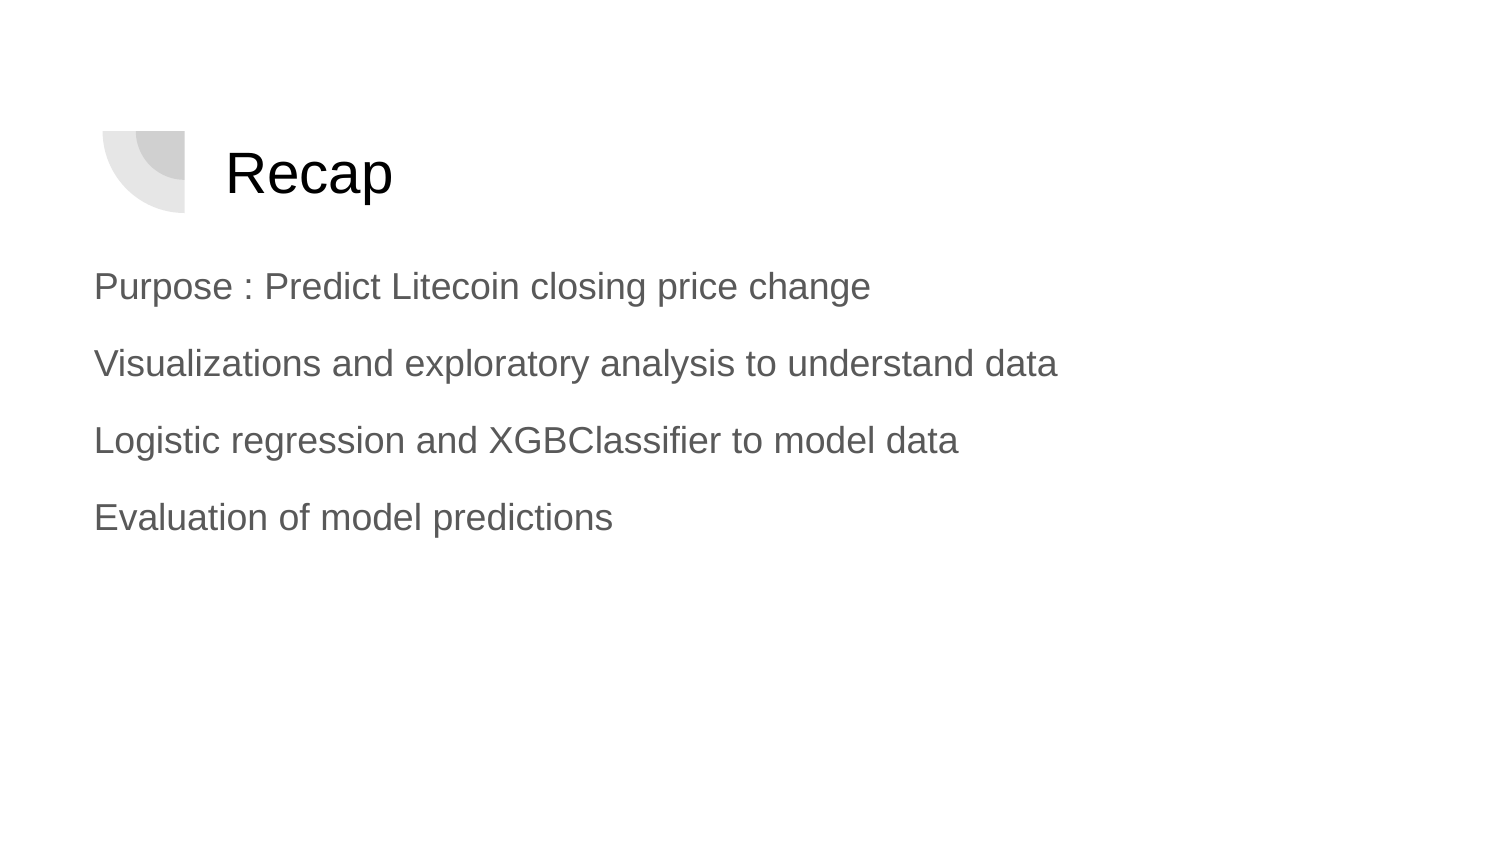

Recap

Purpose : Predict Litecoin closing price change
Visualizations and exploratory analysis to understand data
Logistic regression and XGBClassifier to model data
Evaluation of model predictions